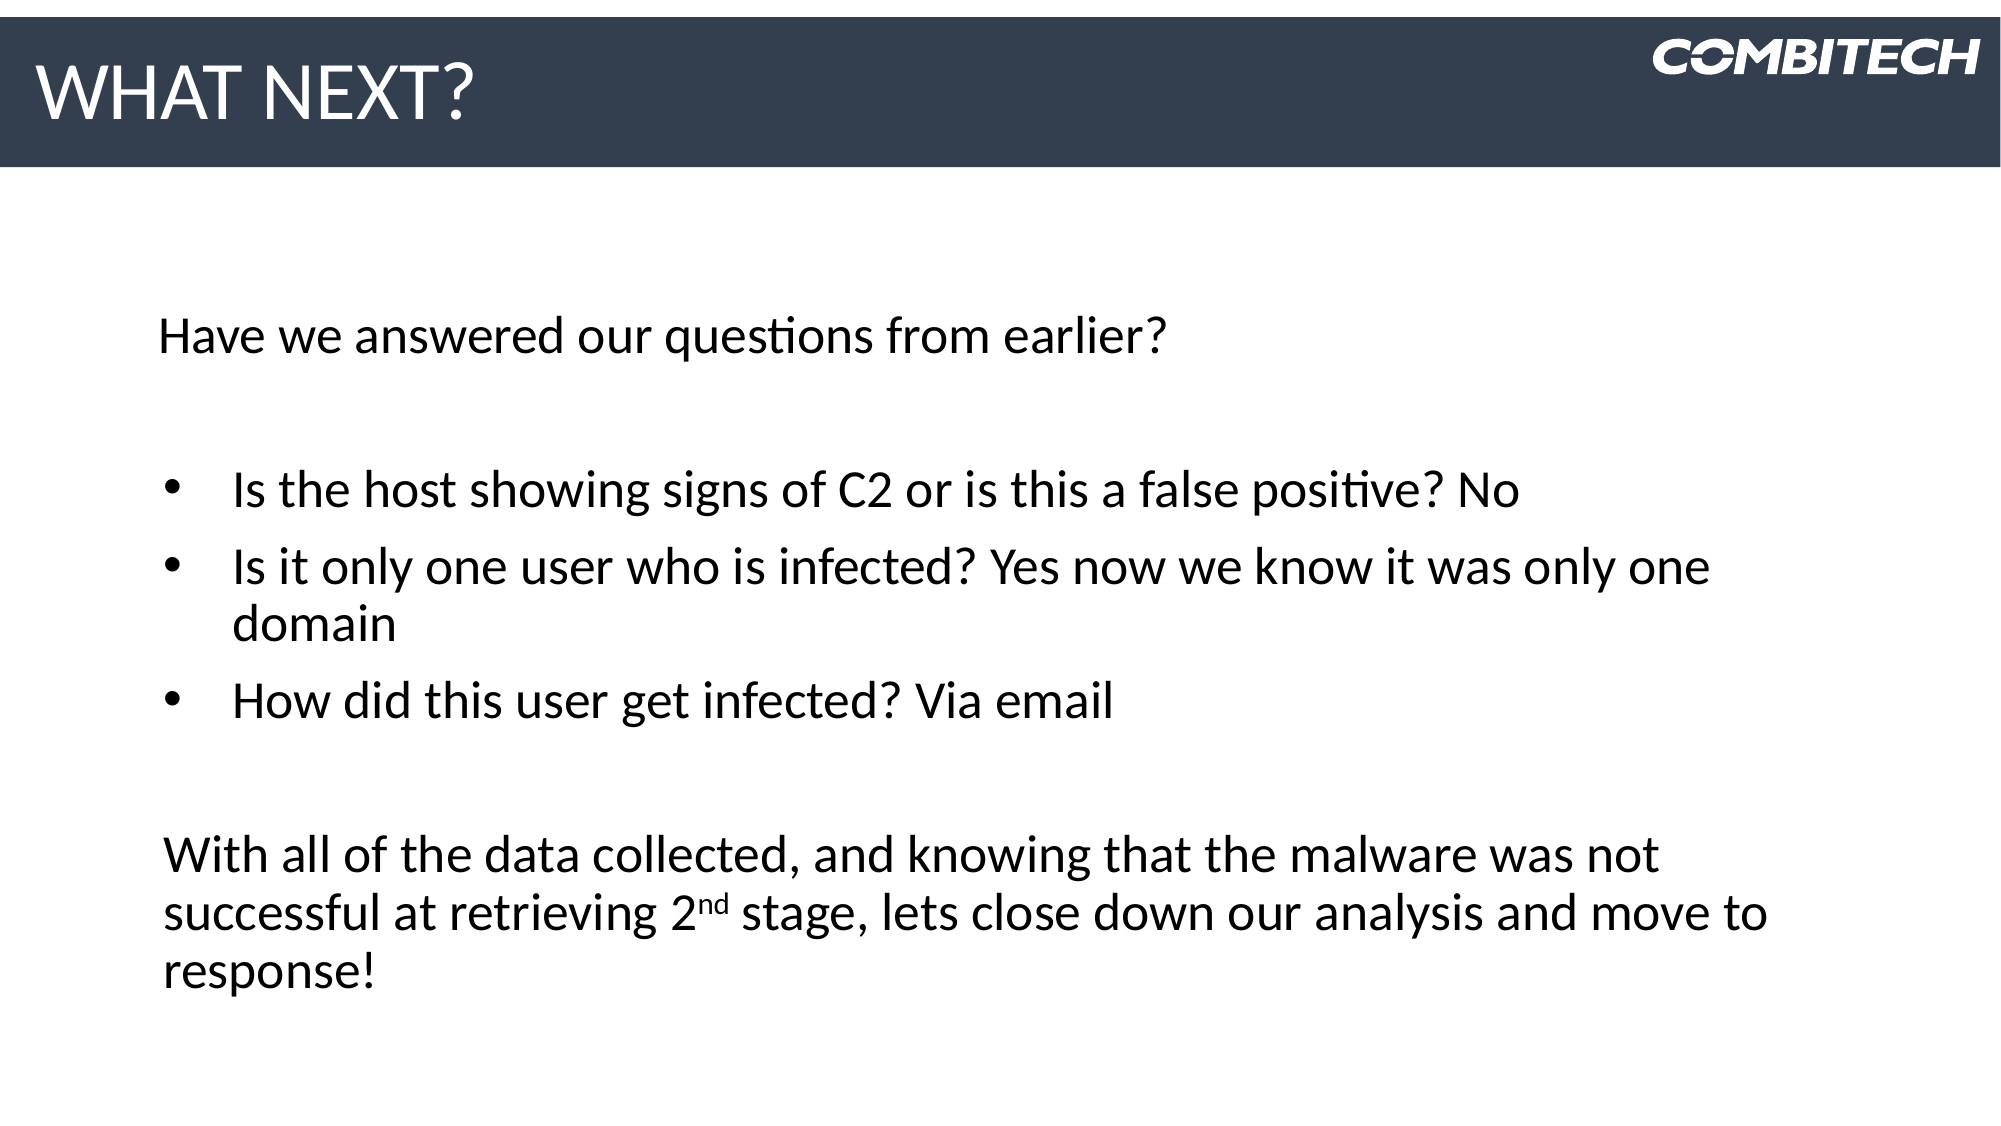

# What next?
Have we answered our questions from earlier?

Is the host showing signs of C2 or is this a false positive? No
Is it only one user who is infected? Yes now we know it was only one domain
How did this user get infected? Via email

With all of the data collected, and knowing that the malware was not successful at retrieving 2nd stage, lets close down our analysis and move to response!